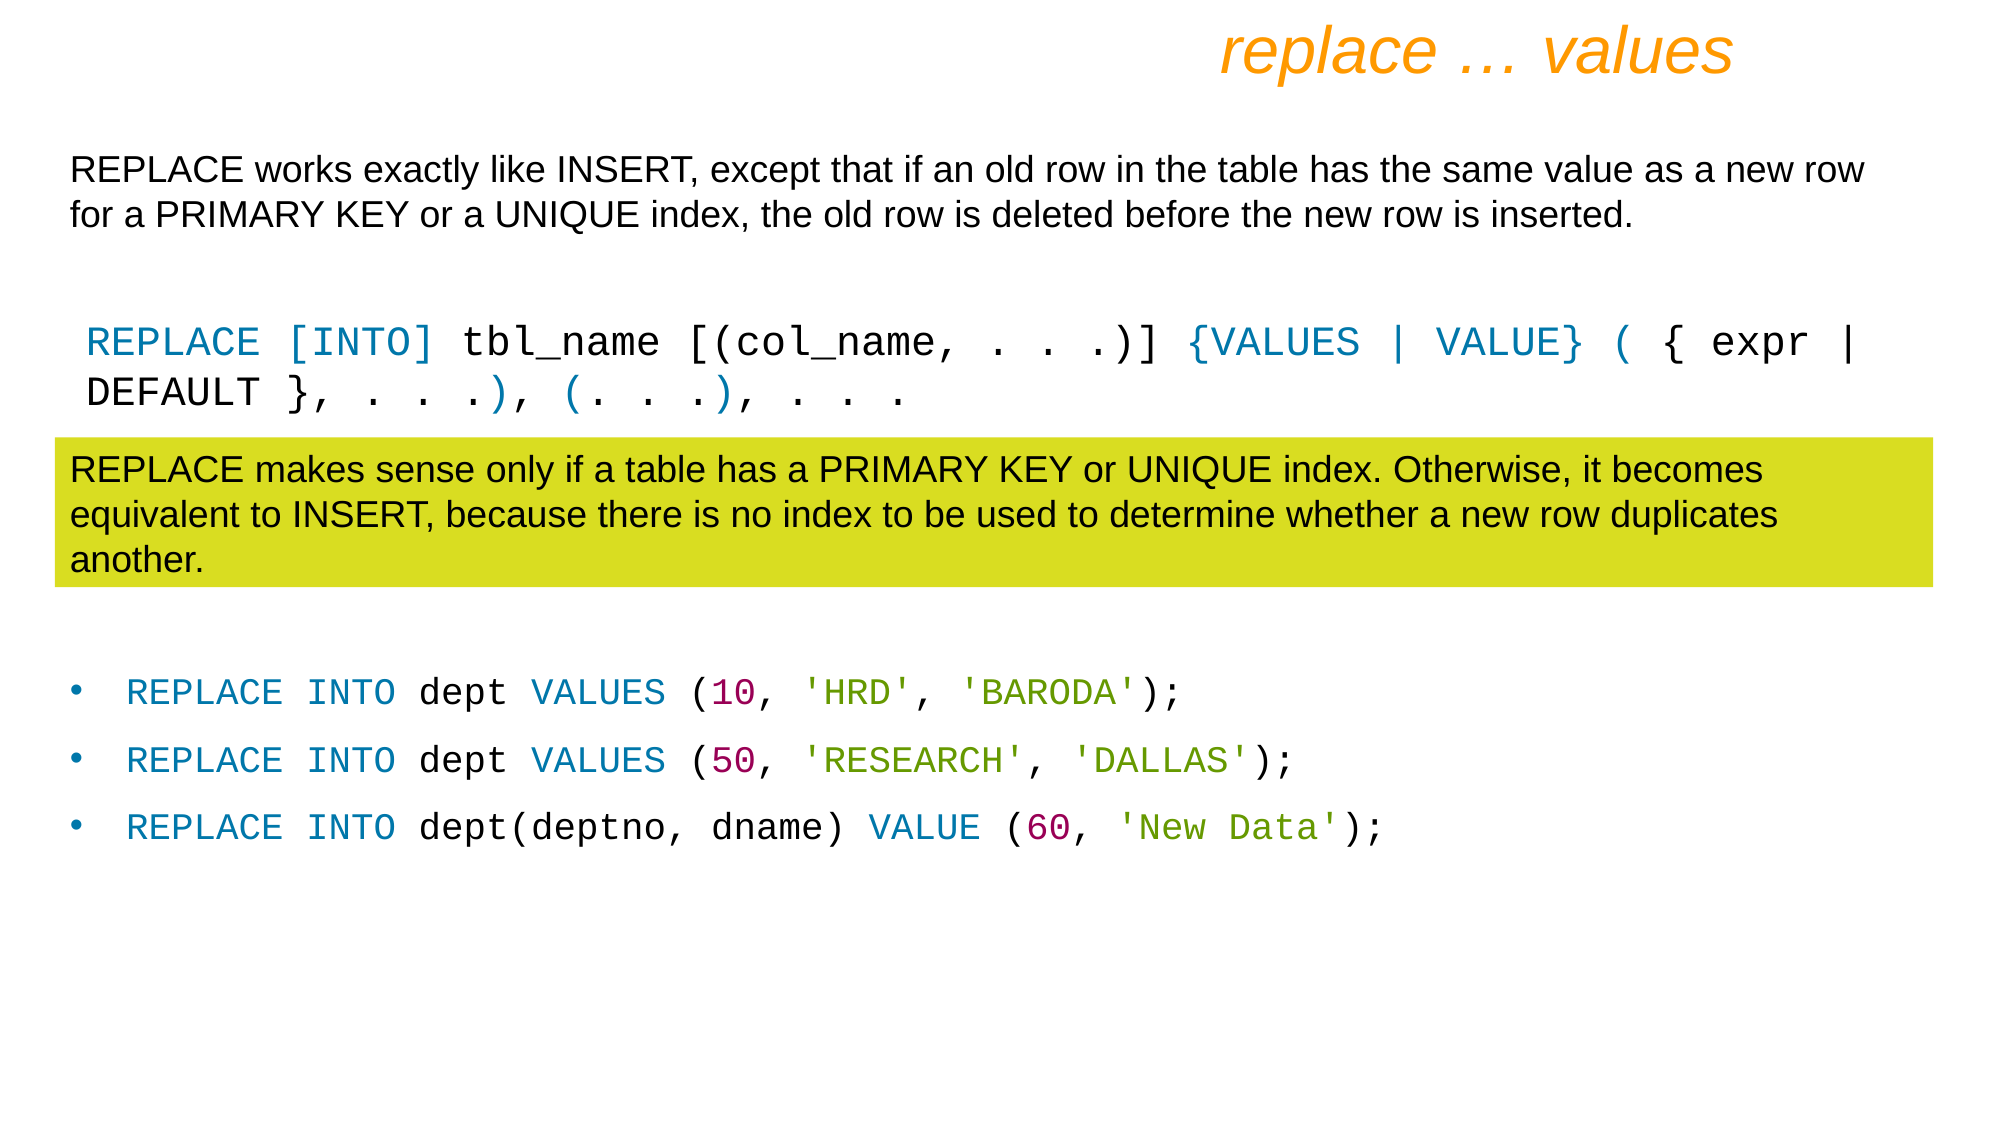

replace … values
REPLACE works exactly like INSERT, except that if an old row in the table has the same value as a new row for a PRIMARY KEY or a UNIQUE index, the old row is deleted before the new row is inserted.
REPLACE [INTO] tbl_name [(col_name, . . .)] {VALUES | VALUE} ( { expr | DEFAULT }, . . .), (. . .), . . .
REPLACE makes sense only if a table has a PRIMARY KEY or UNIQUE index. Otherwise, it becomes equivalent to INSERT, because there is no index to be used to determine whether a new row duplicates another.
REPLACE INTO dept VALUES (10, 'HRD', 'BARODA');
REPLACE INTO dept VALUES (50, 'RESEARCH', 'DALLAS');
REPLACE INTO dept(deptno, dname) VALUE (60, 'New Data');